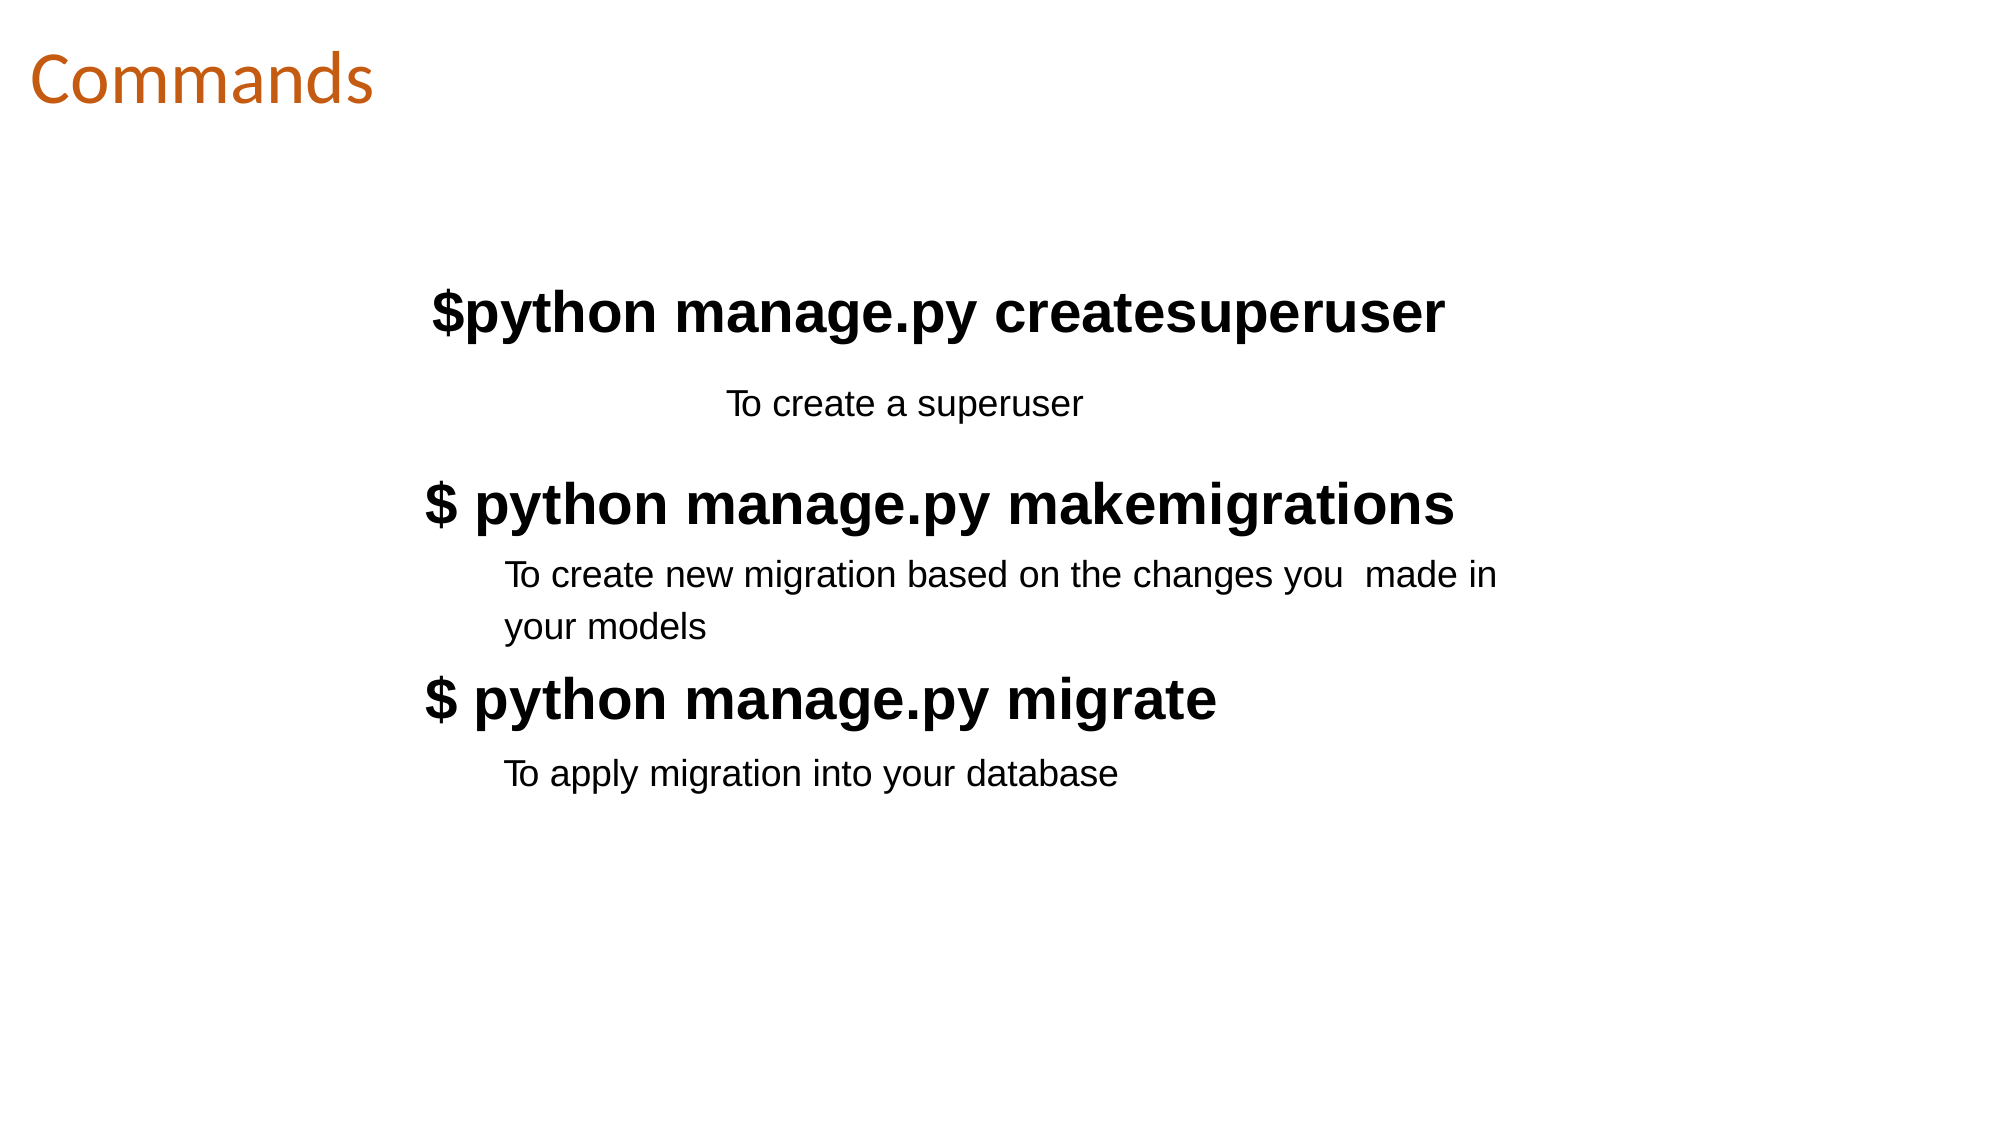

# Commands
$	$python manage.py createsuperuser
To create a superuser
$ python manage.py makemigrations
To create new migration based on the changes you  made in your models
$ python manage.py migrate
To apply migration into your database